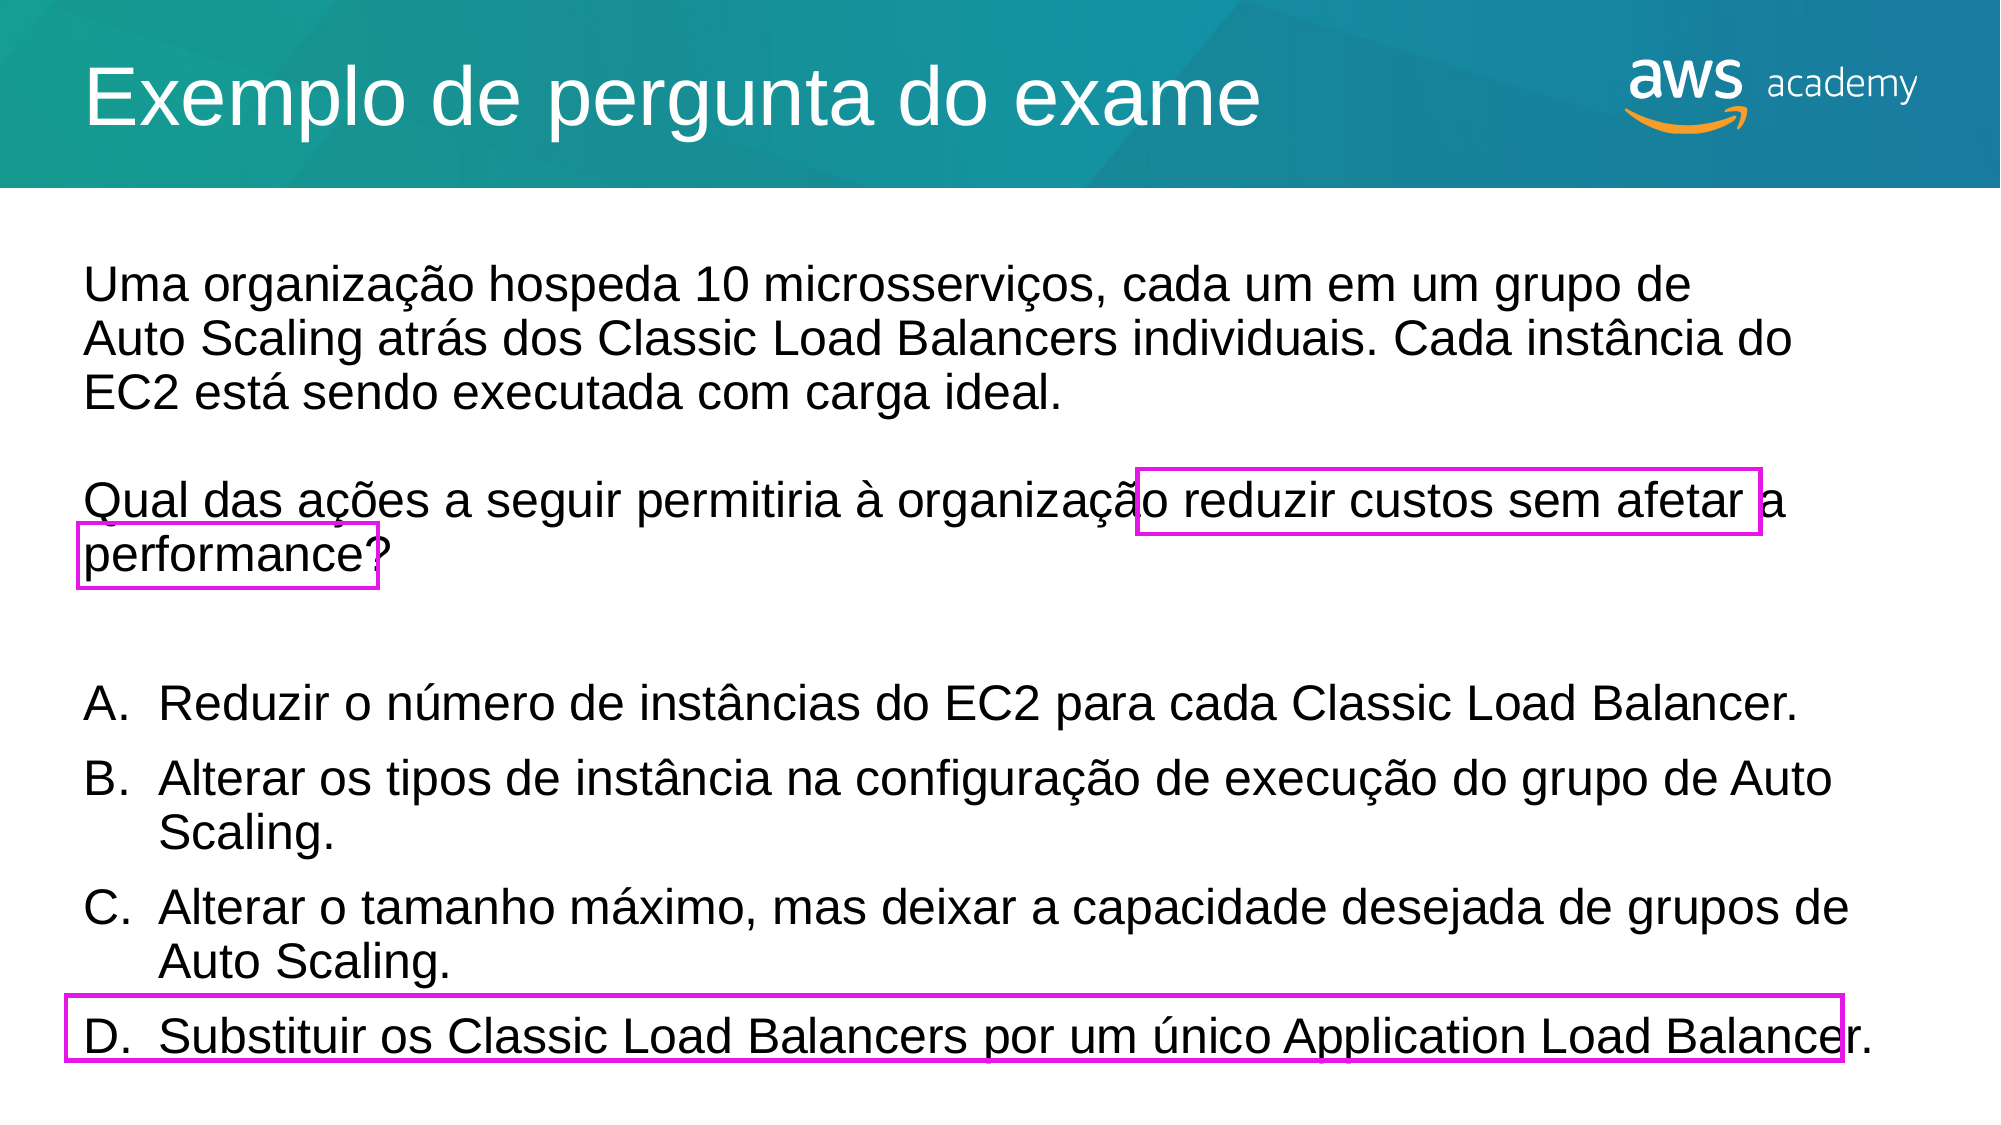

# Exemplo de pergunta do exame
Uma organização hospeda 10 microsserviços, cada um em um grupo de
Auto Scaling atrás dos Classic Load Balancers individuais. Cada instância do
EC2 está sendo executada com carga ideal.
Qual das ações a seguir permitiria à organização reduzir custos sem afetar a performance?

Reduzir o número de instâncias do EC2 para cada Classic Load Balancer.
Alterar os tipos de instância na configuração de execução do grupo de Auto Scaling.
Alterar o tamanho máximo, mas deixar a capacidade desejada de grupos de Auto Scaling.
Substituir os Classic Load Balancers por um único Application Load Balancer.